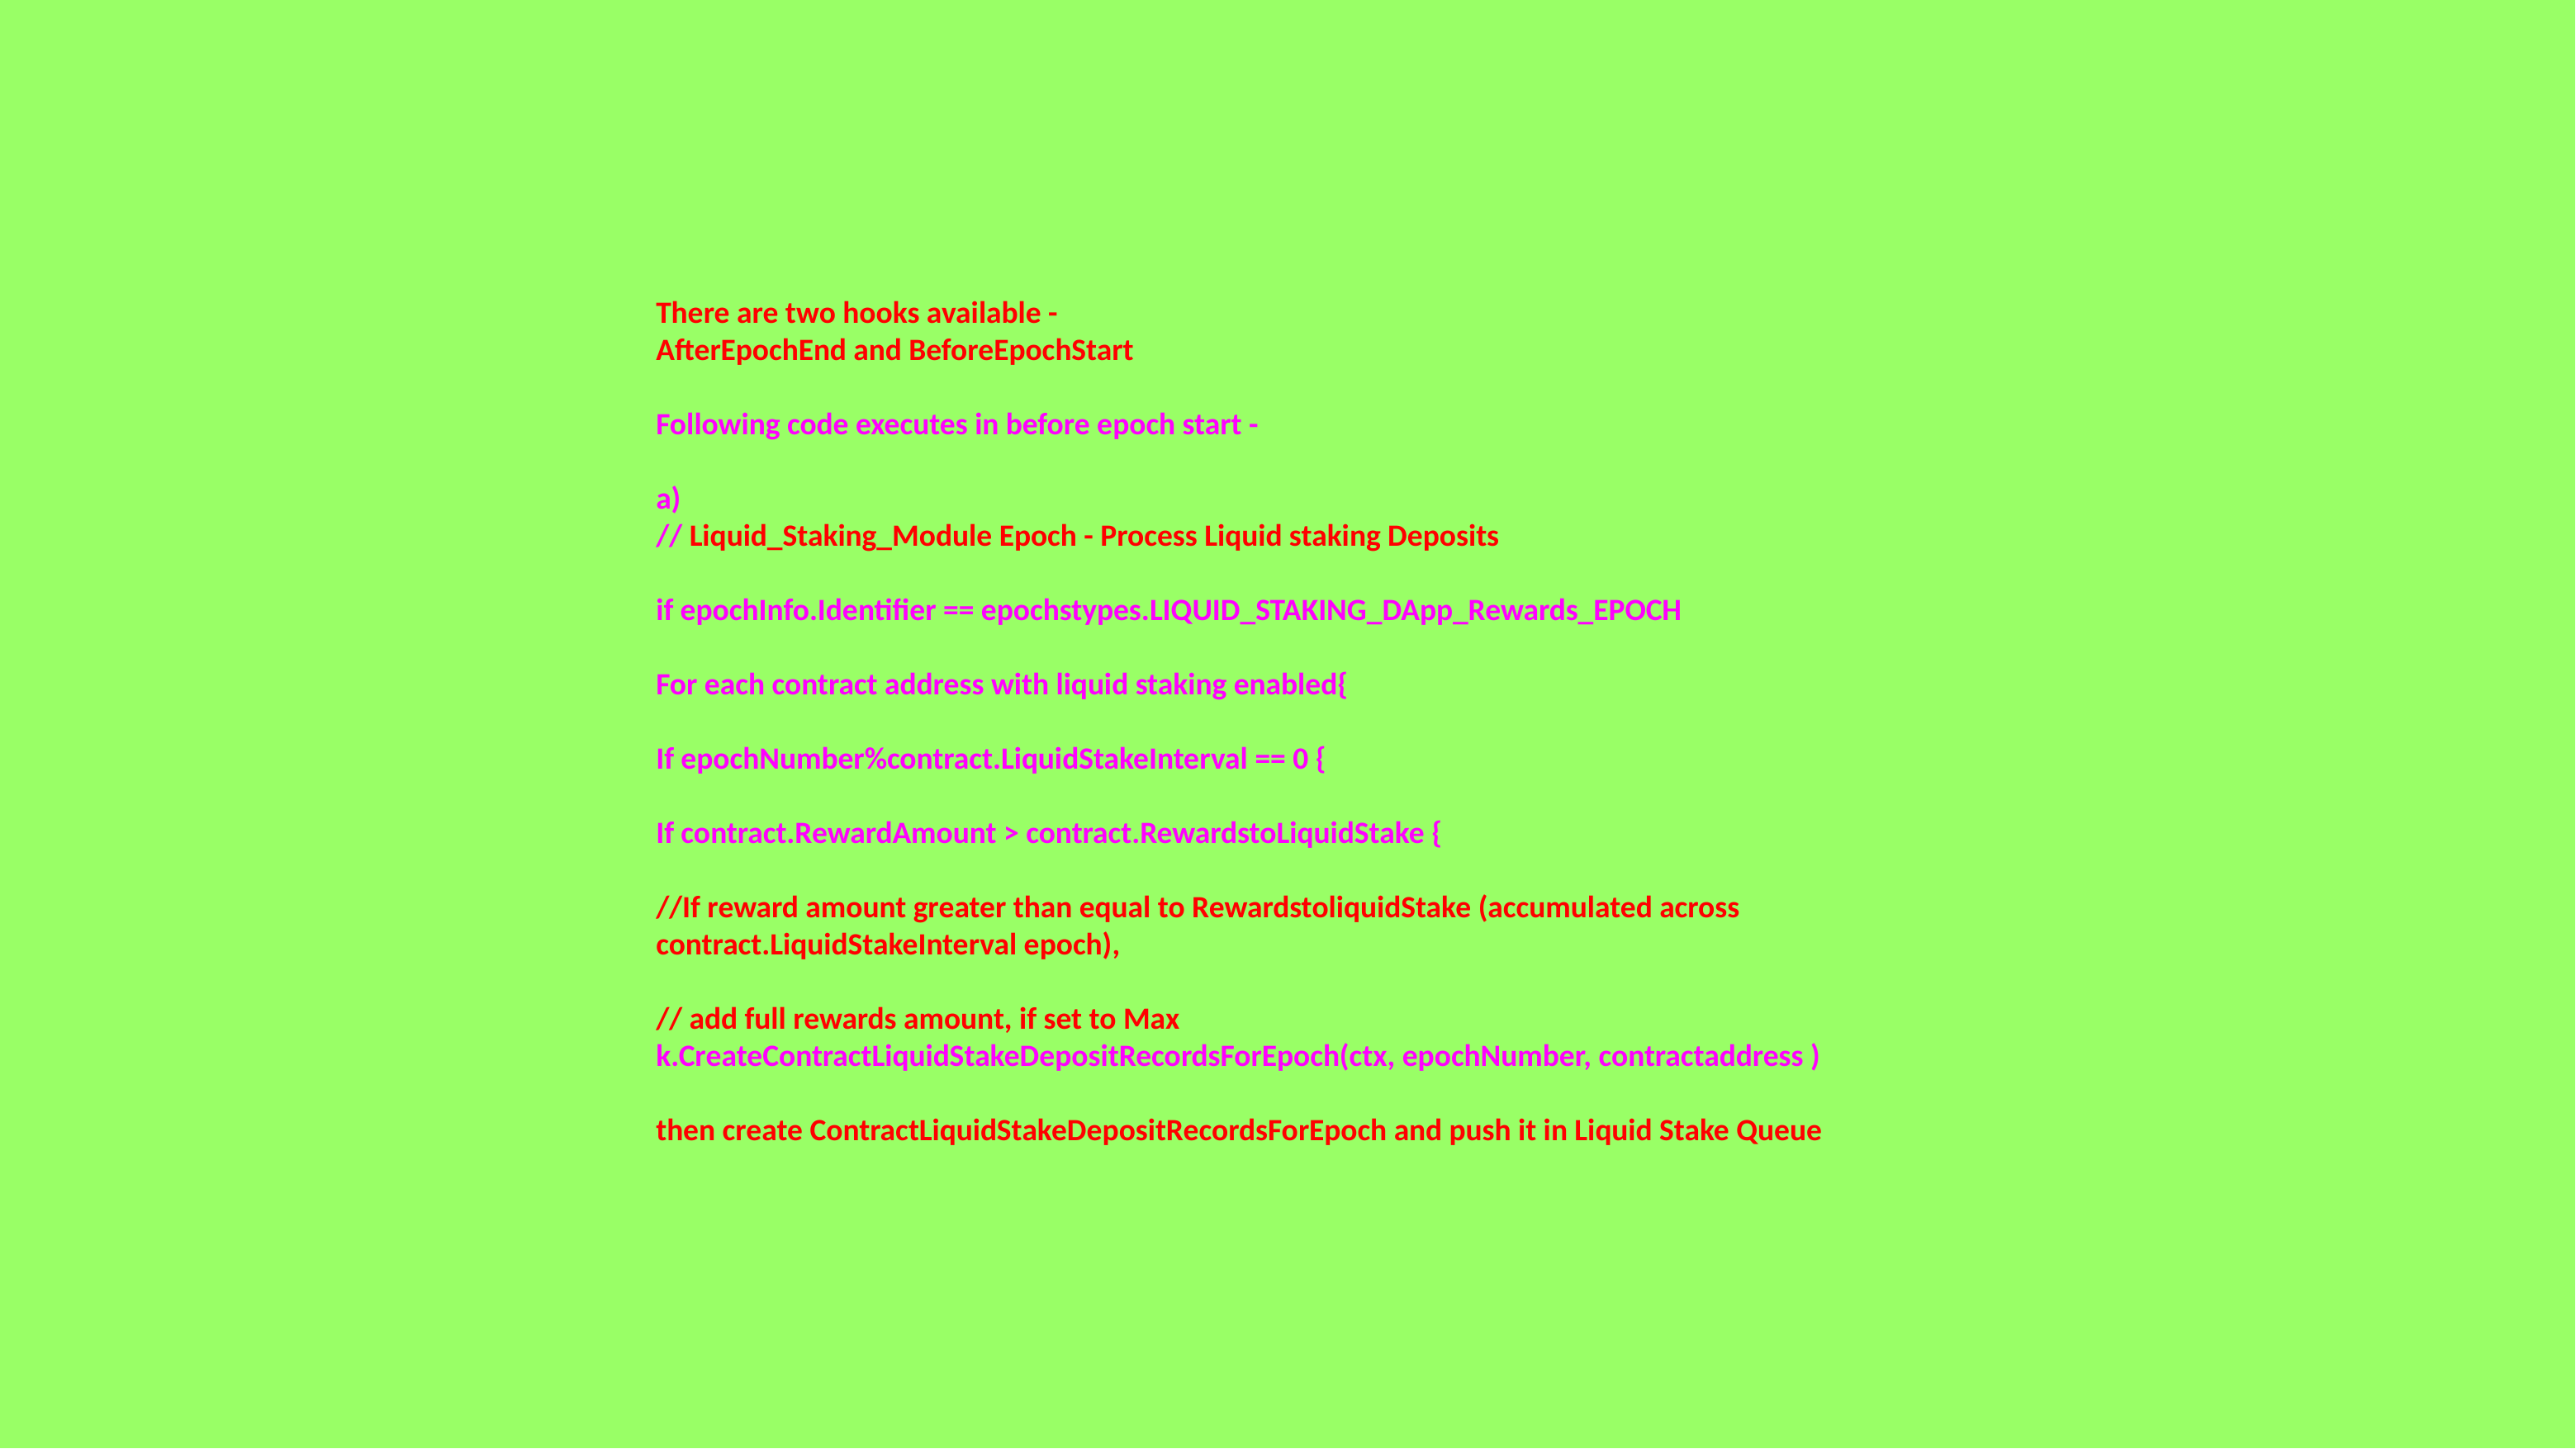

There are two hooks available -
AfterEpochEnd and BeforeEpochStart

Following code executes in before epoch start -

a)
// Liquid_Staking_Module Epoch - Process Liquid staking Deposits

if epochInfo.Identifier == epochstypes.LIQUID_STAKING_DApp_Rewards_EPOCH

For each contract address with liquid staking enabled{

If epochNumber%contract.LiquidStakeInterval == 0 {

If contract.RewardAmount > contract.RewardstoLiquidStake {

//If reward amount greater than equal to RewardstoliquidStake (accumulated across contract.LiquidStakeInterval epoch),

// add full rewards amount, if set to Max
k.CreateContractLiquidStakeDepositRecordsForEpoch(ctx, epochNumber, contractaddress )

then create ContractLiquidStakeDepositRecordsForEpoch and push it in Liquid Stake Queue